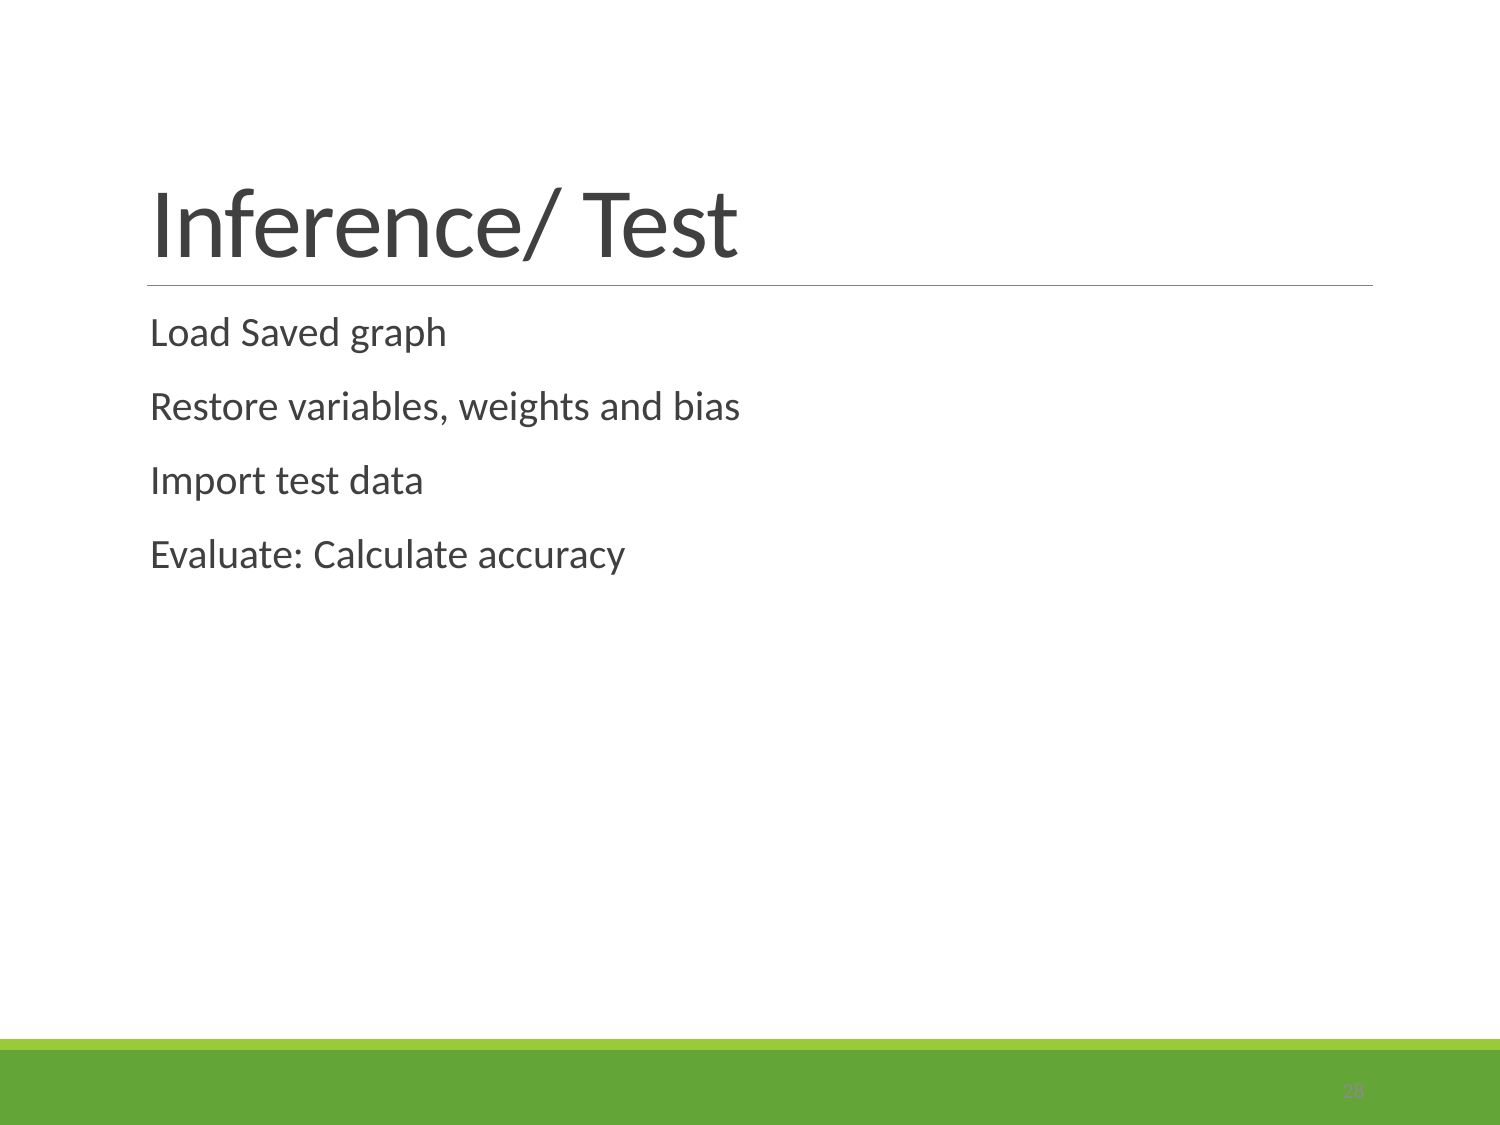

# Inference/ Test
Load Saved graph
Restore variables, weights and bias
Import test data
Evaluate: Calculate accuracy
28